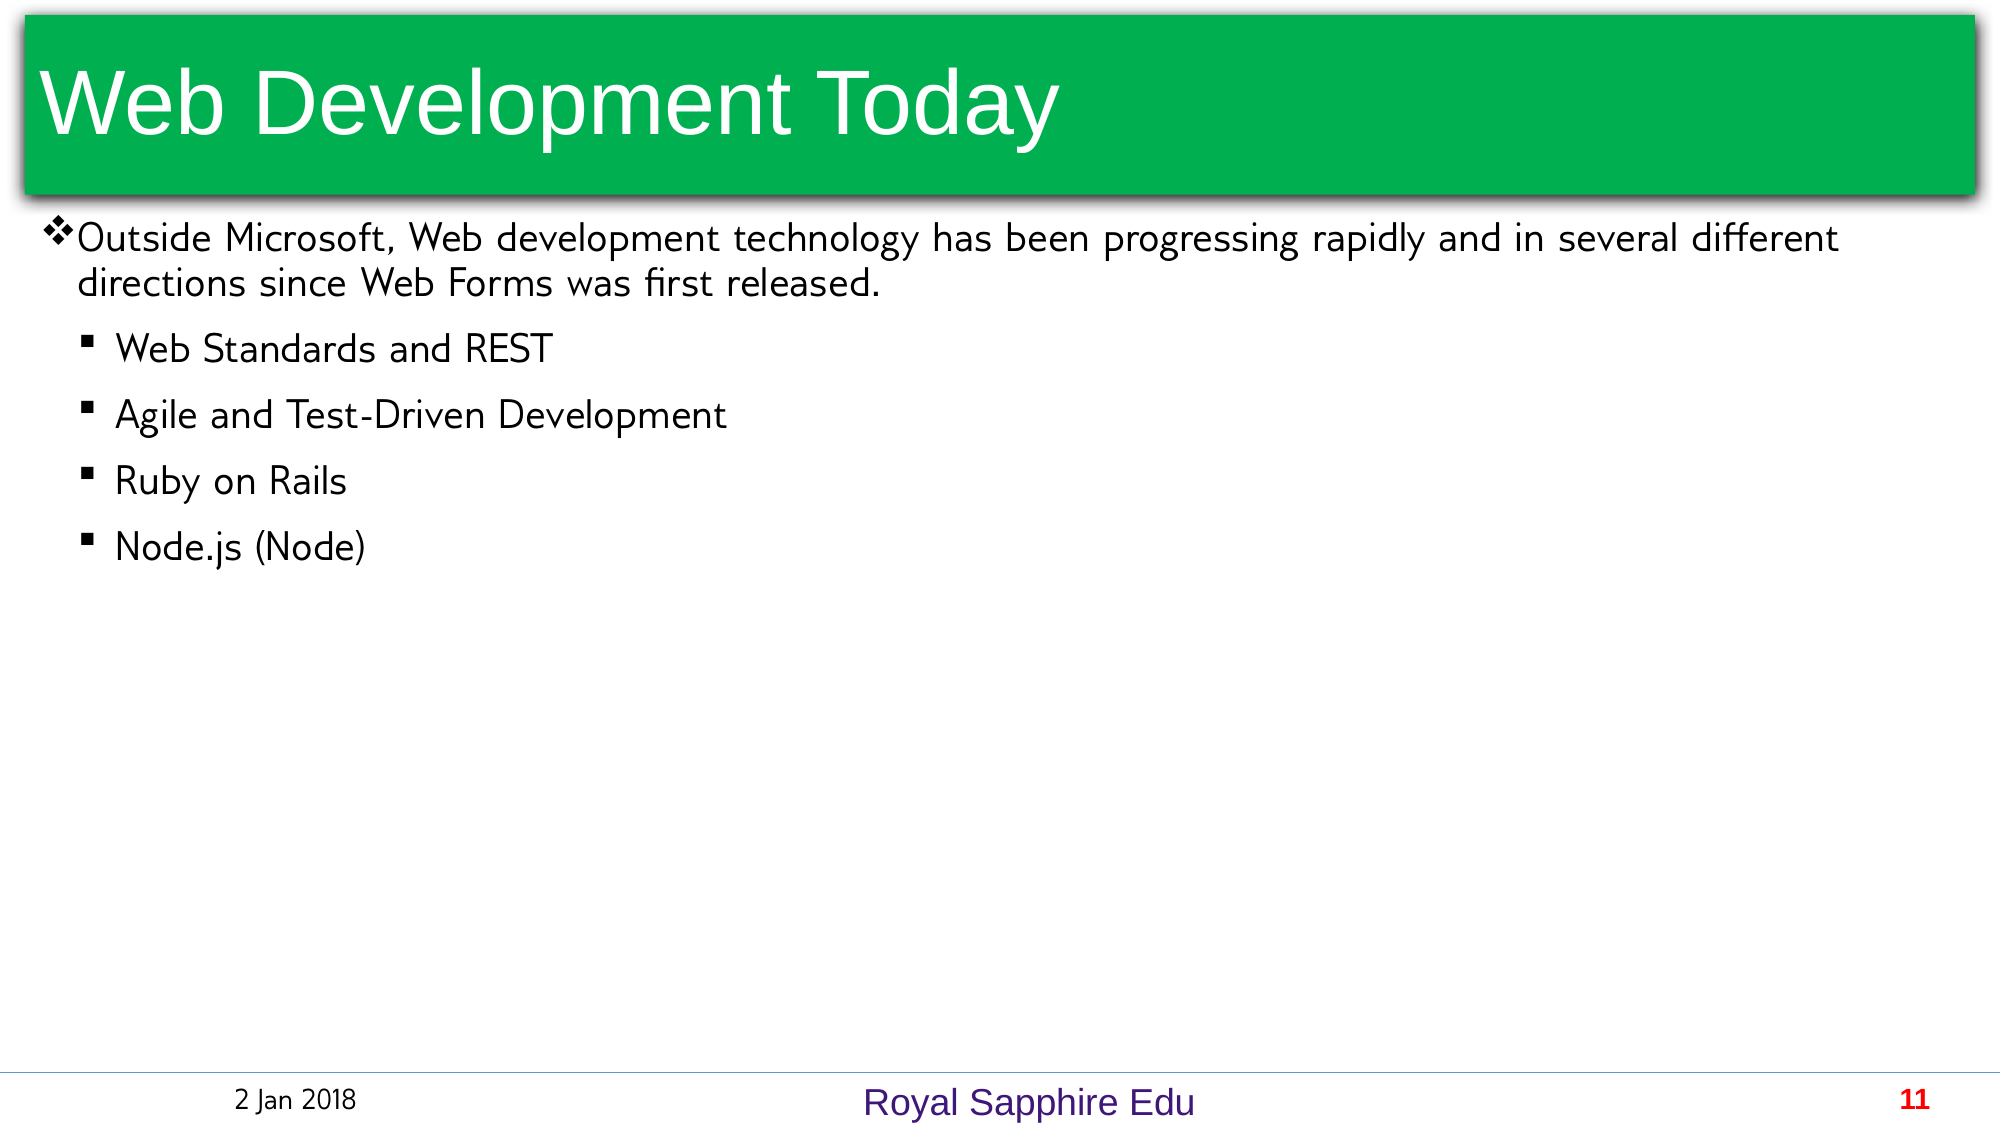

# Web Development Today
Outside Microsoft, Web development technology has been progressing rapidly and in several different directions since Web Forms was first released.
Web Standards and REST
Agile and Test-Driven Development
Ruby on Rails
Node.js (Node)
2 Jan 2018
11